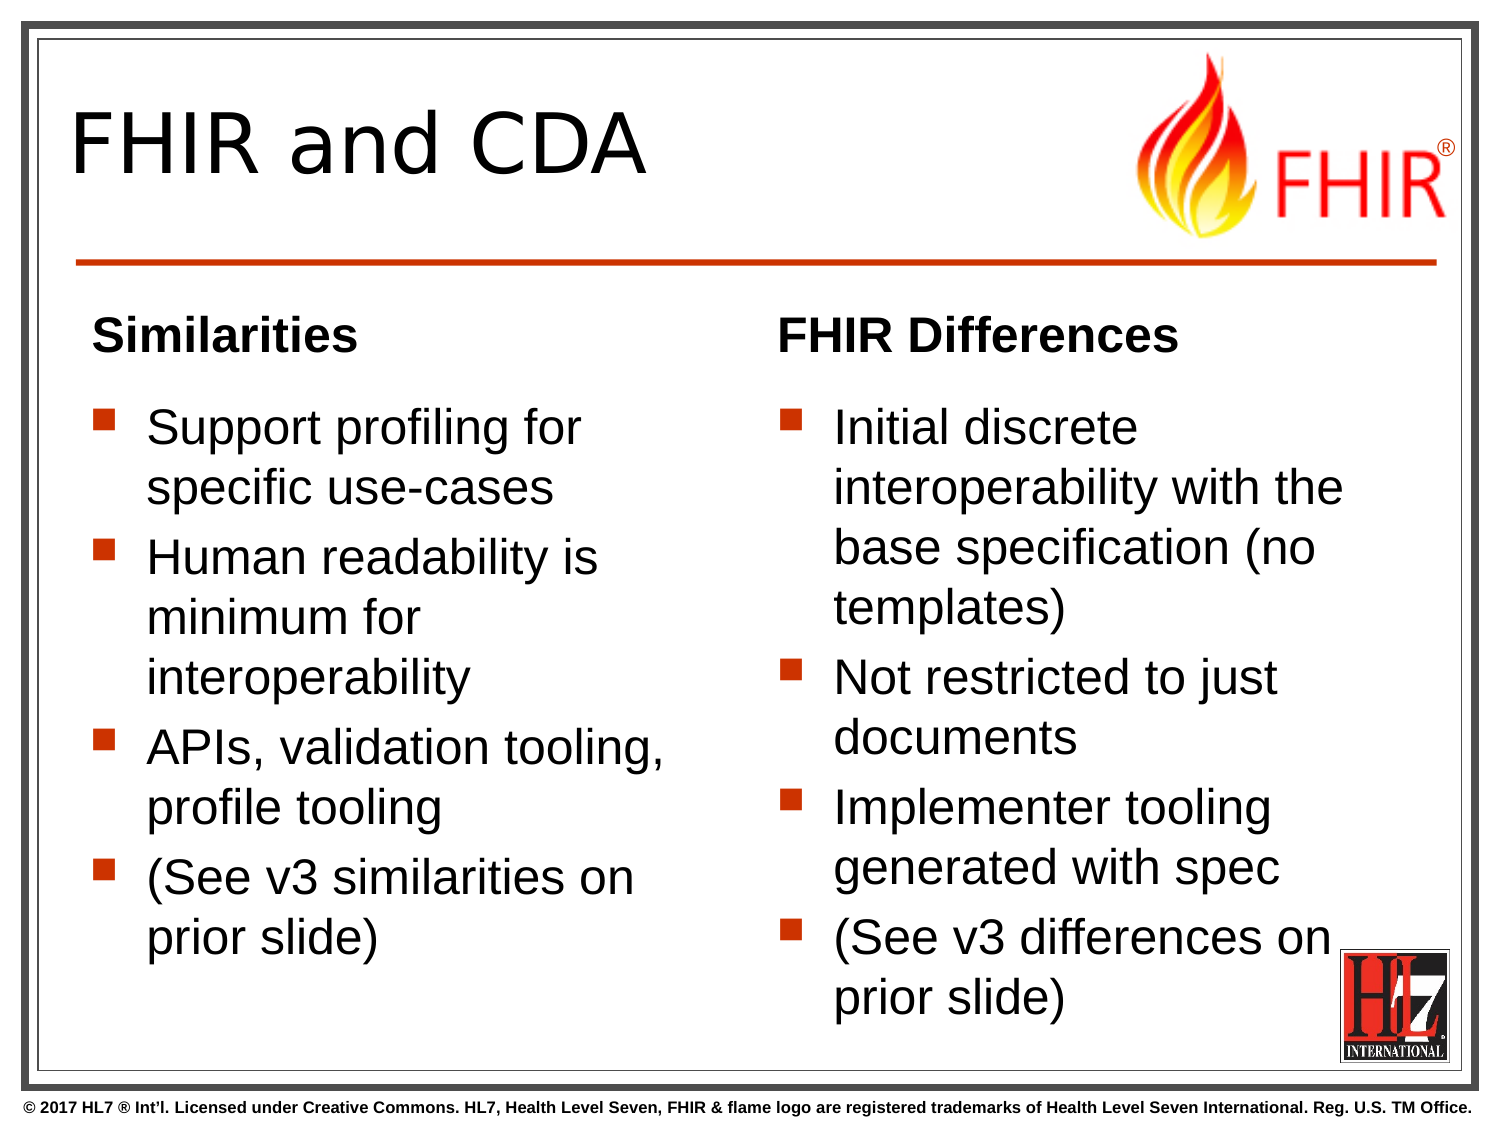

# FHIR and CDA
Similarities
FHIR Differences
Support profiling for specific use-cases
Human readability is minimum for interoperability
APIs, validation tooling, profile tooling
(See v3 similarities on prior slide)
Initial discrete interoperability with the base specification (no templates)
Not restricted to just documents
Implementer tooling generated with spec
(See v3 differences on prior slide)